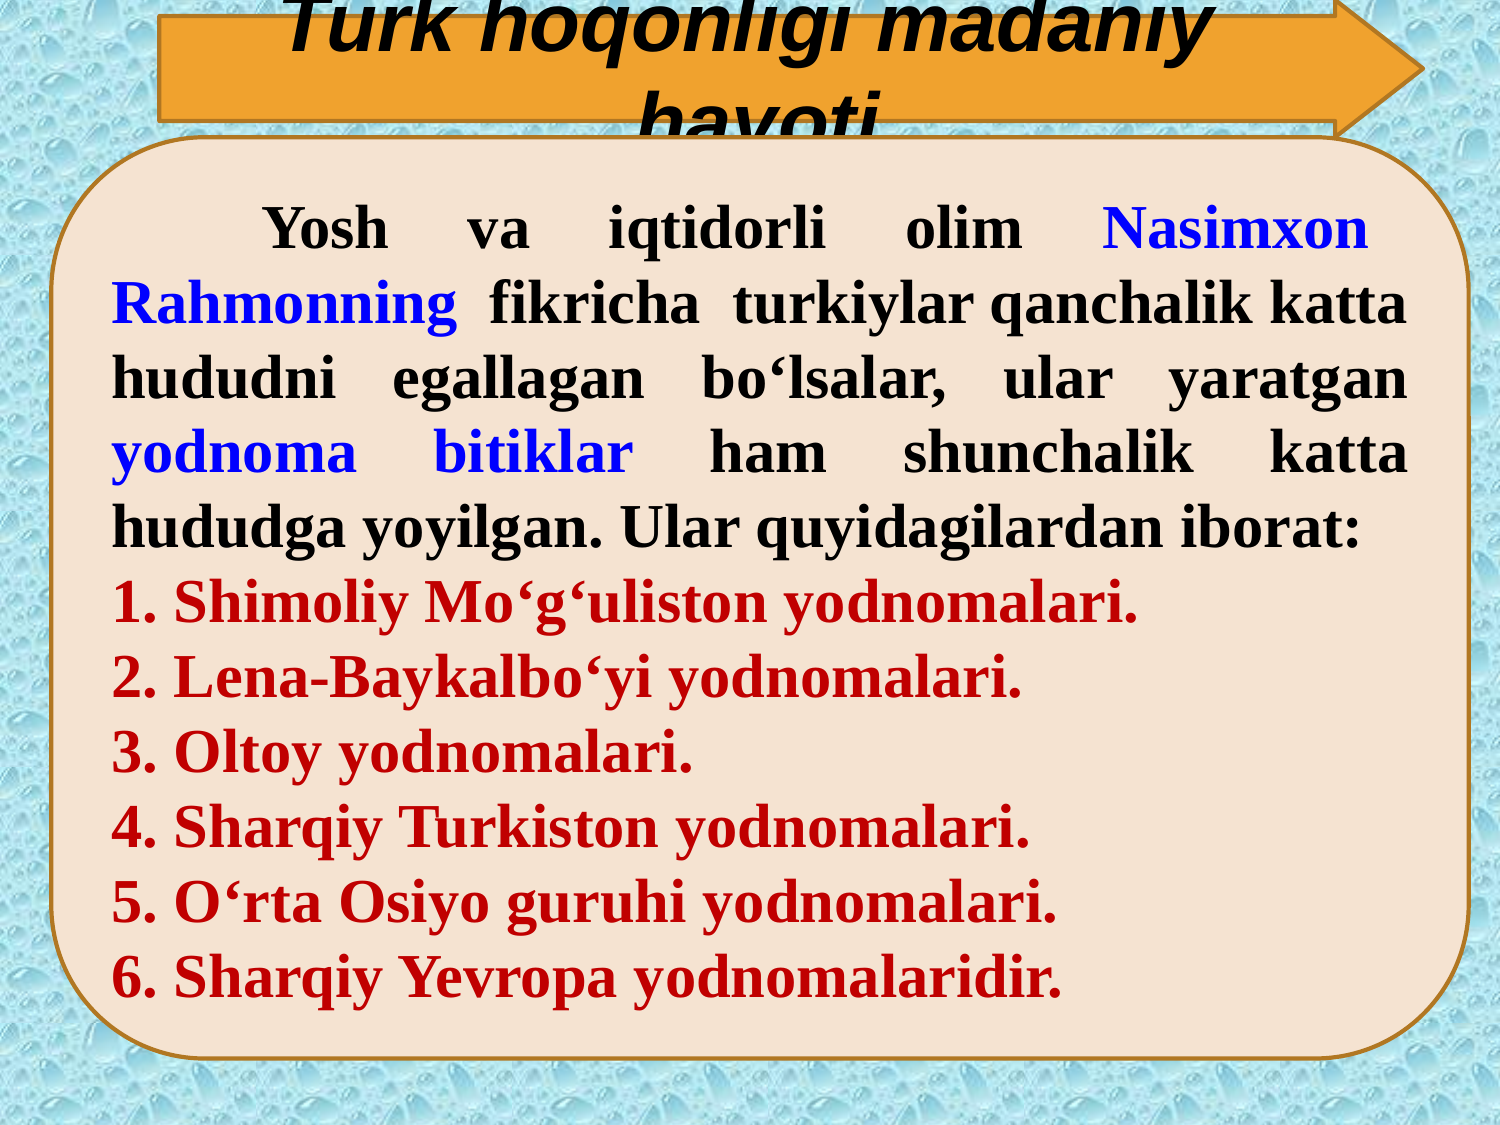

Ilohiy (teologik) nazariya.
Turk hoqonligi madaniy  hayoti
	Yosh  va  iqtidorli  olim  Nasimxon  Rahmonning  fikricha  turkiylar qanchalik katta hududni egallagan bo‘lsalar, ular yaratgan yodnoma bitiklar ham shunchalik katta hududga yoyilgan. Ular quyidagilardan iborat:
1. Shimoliy Mo‘g‘uliston yodnomalari.
2. Lеna-Baykalbo‘yi yodnomalari.
3. Oltoy yodnomalari.
4. Sharqiy Turkiston yodnomalari.
5. O‘rta Osiyo guruhi yodnomalari.
6. Sharqiy Yevropa yodnomalaridir.